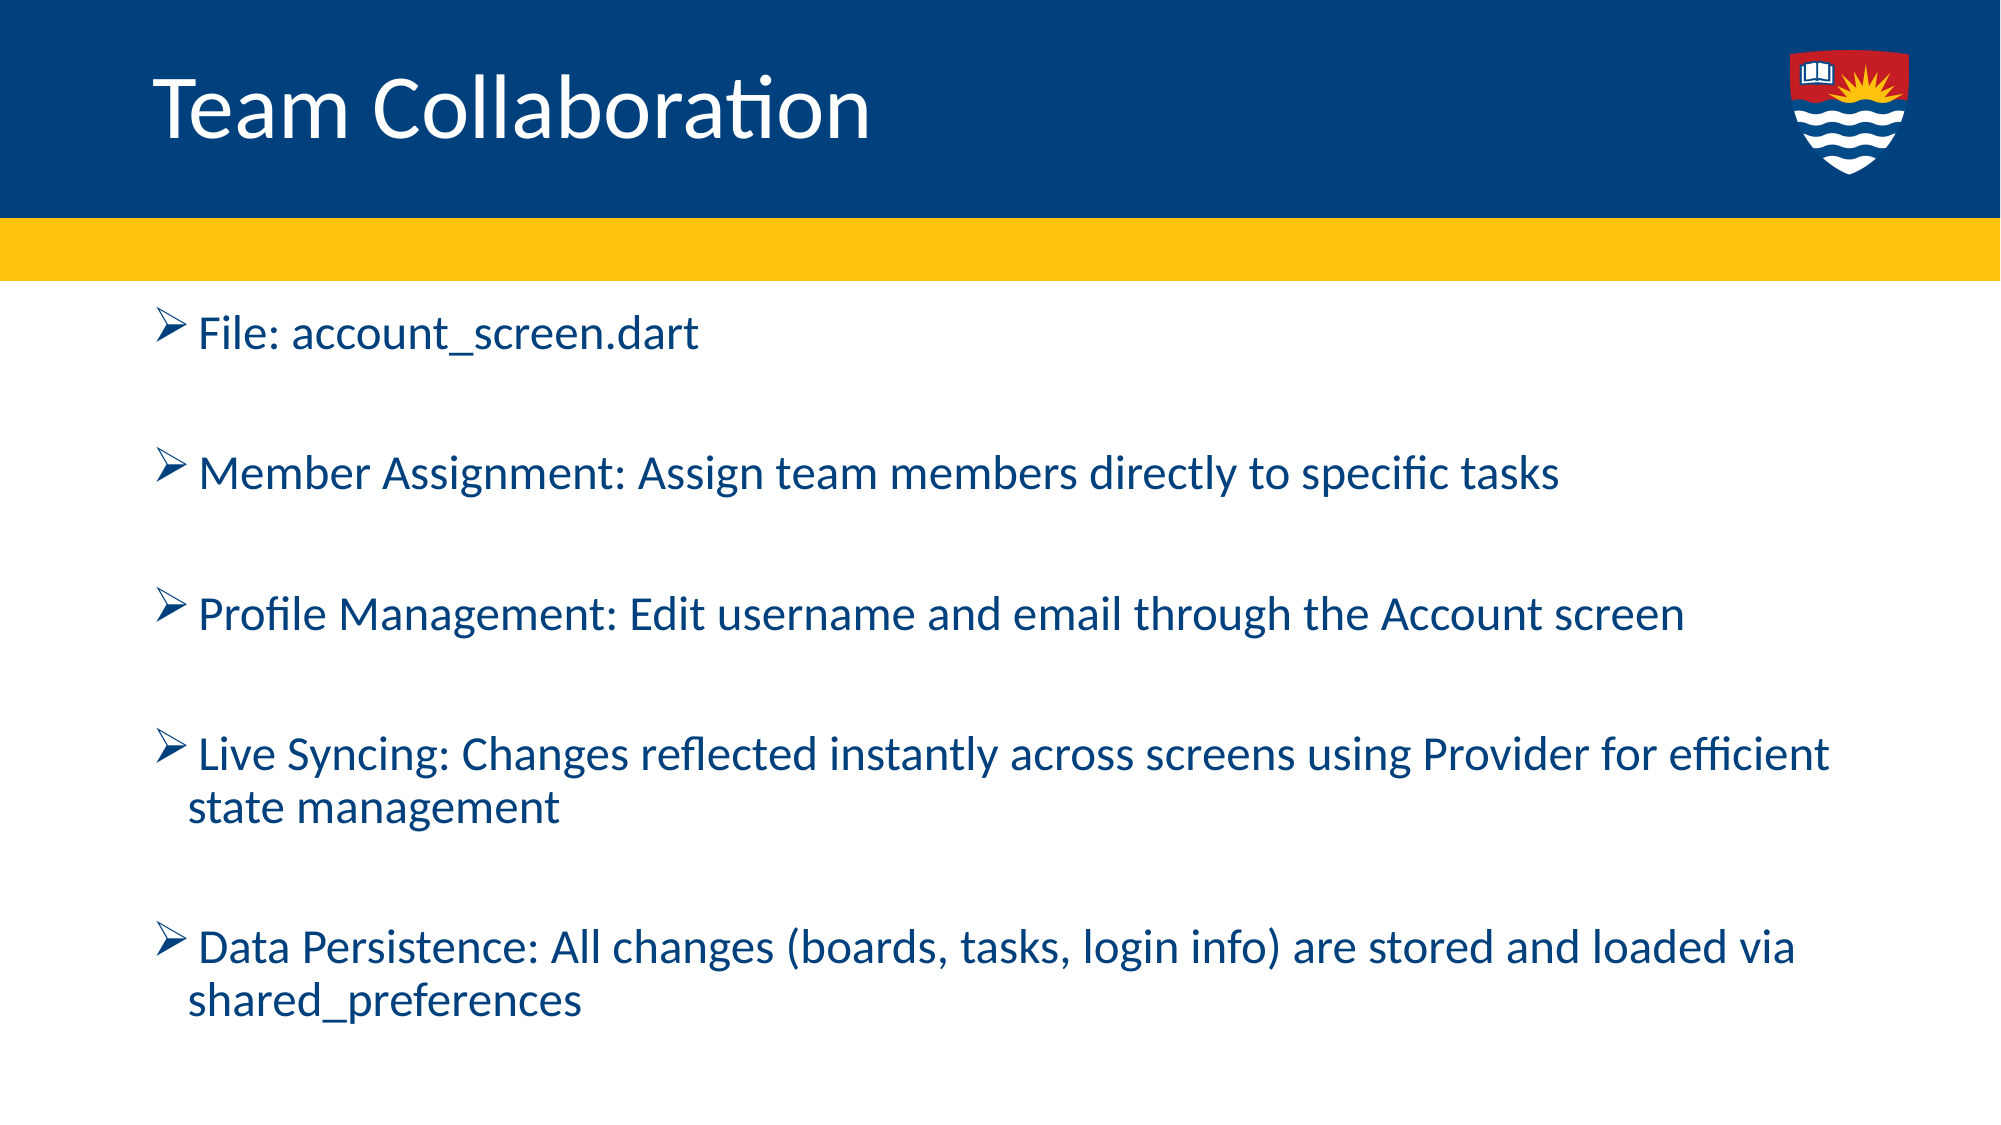

# Team Collaboration
 File: account_screen.dart

 Member Assignment: Assign team members directly to specific tasks

 Profile Management: Edit username and email through the Account screen

 Live Syncing: Changes reflected instantly across screens using Provider for efficient state management

 Data Persistence: All changes (boards, tasks, login info) are stored and loaded via shared_preferences
15